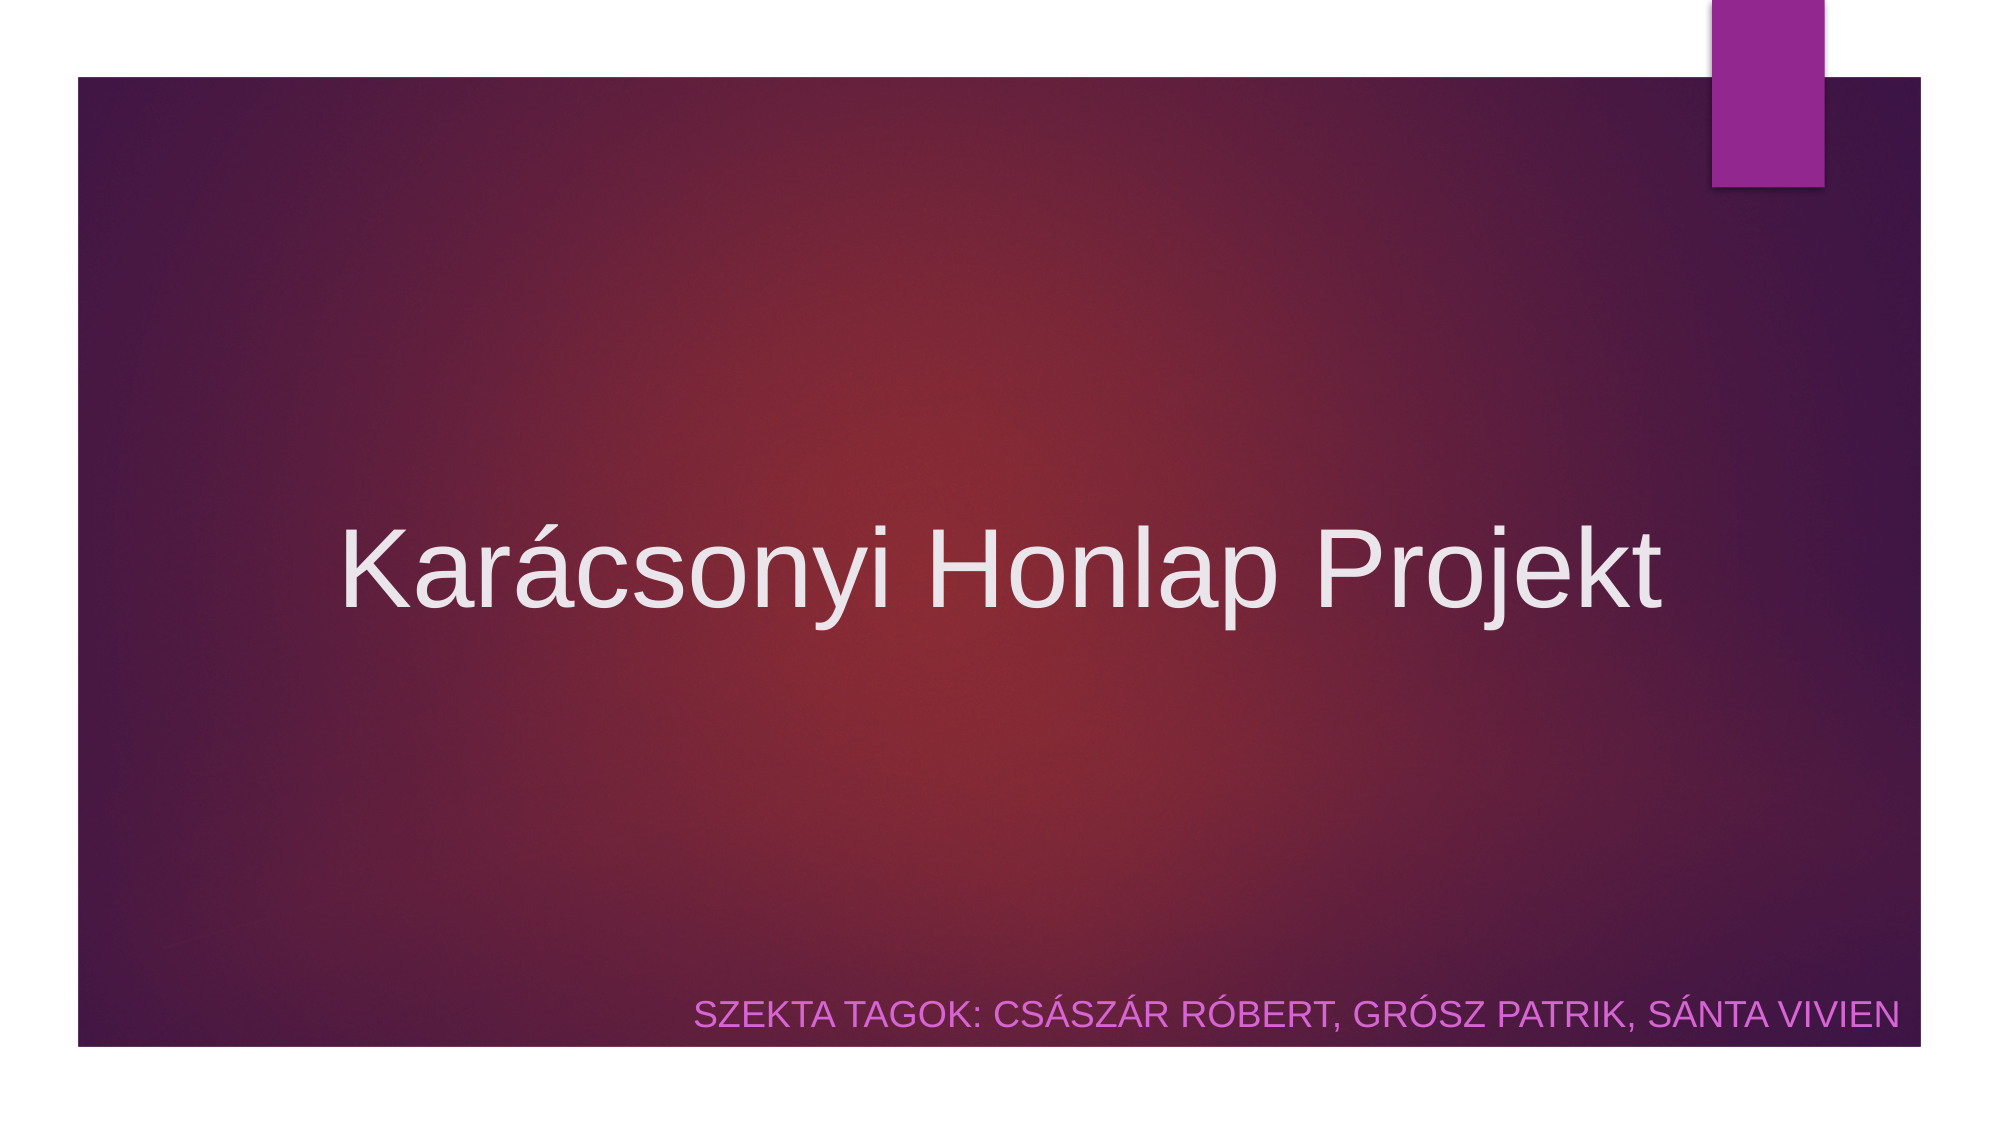

# Karácsonyi Honlap Projekt
Szekta tagok: Császár Róbert, Grósz Patrik, Sánta Vivien